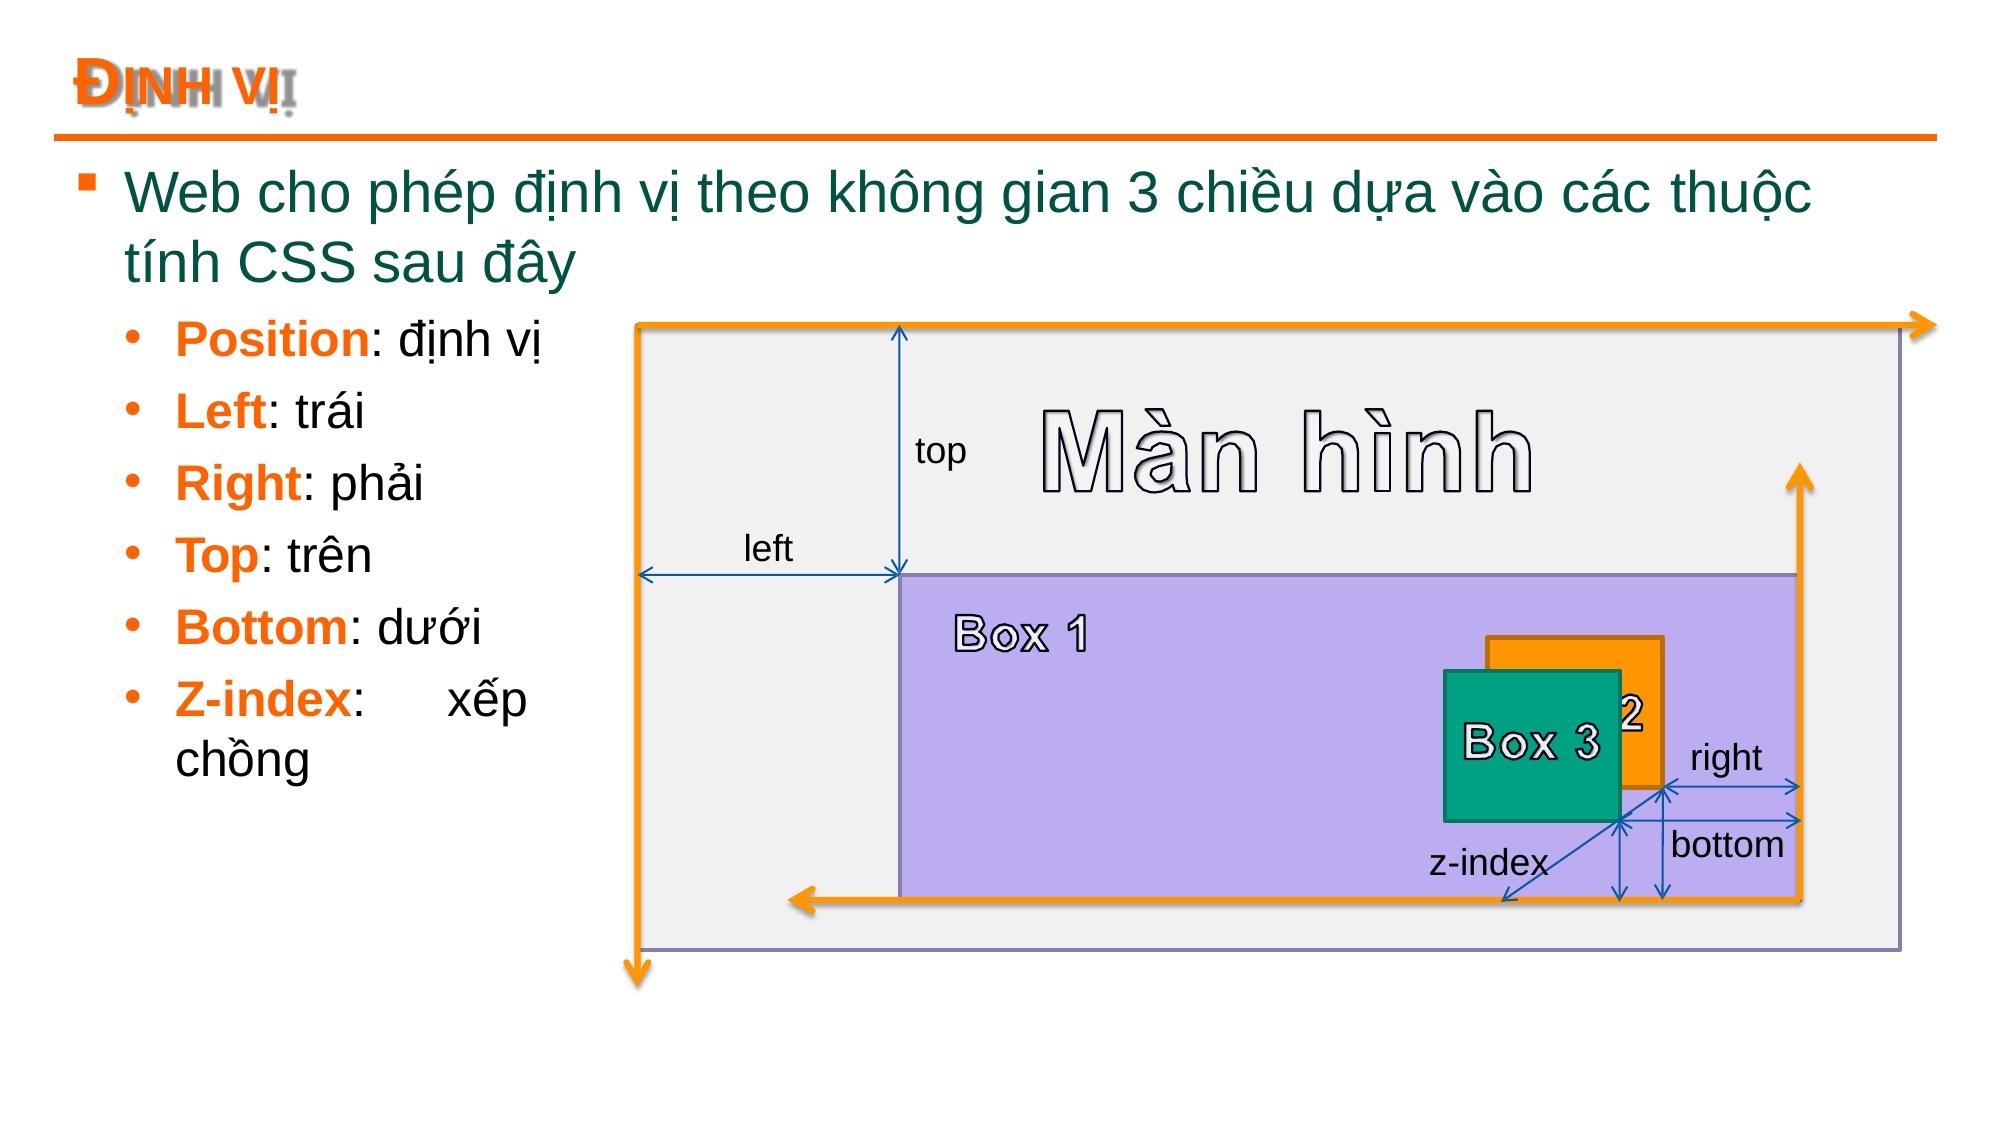

# ĐỊNH VỊ
Web cho phép định vị theo không gian 3 chiều dựa vào các thuộc
tính CSS sau đây

Position: định vị
Left: trái
Right: phải
Top: trên
Bottom: dưới
Z-index:	xếp chồng

top

left

right

bottom

z-index